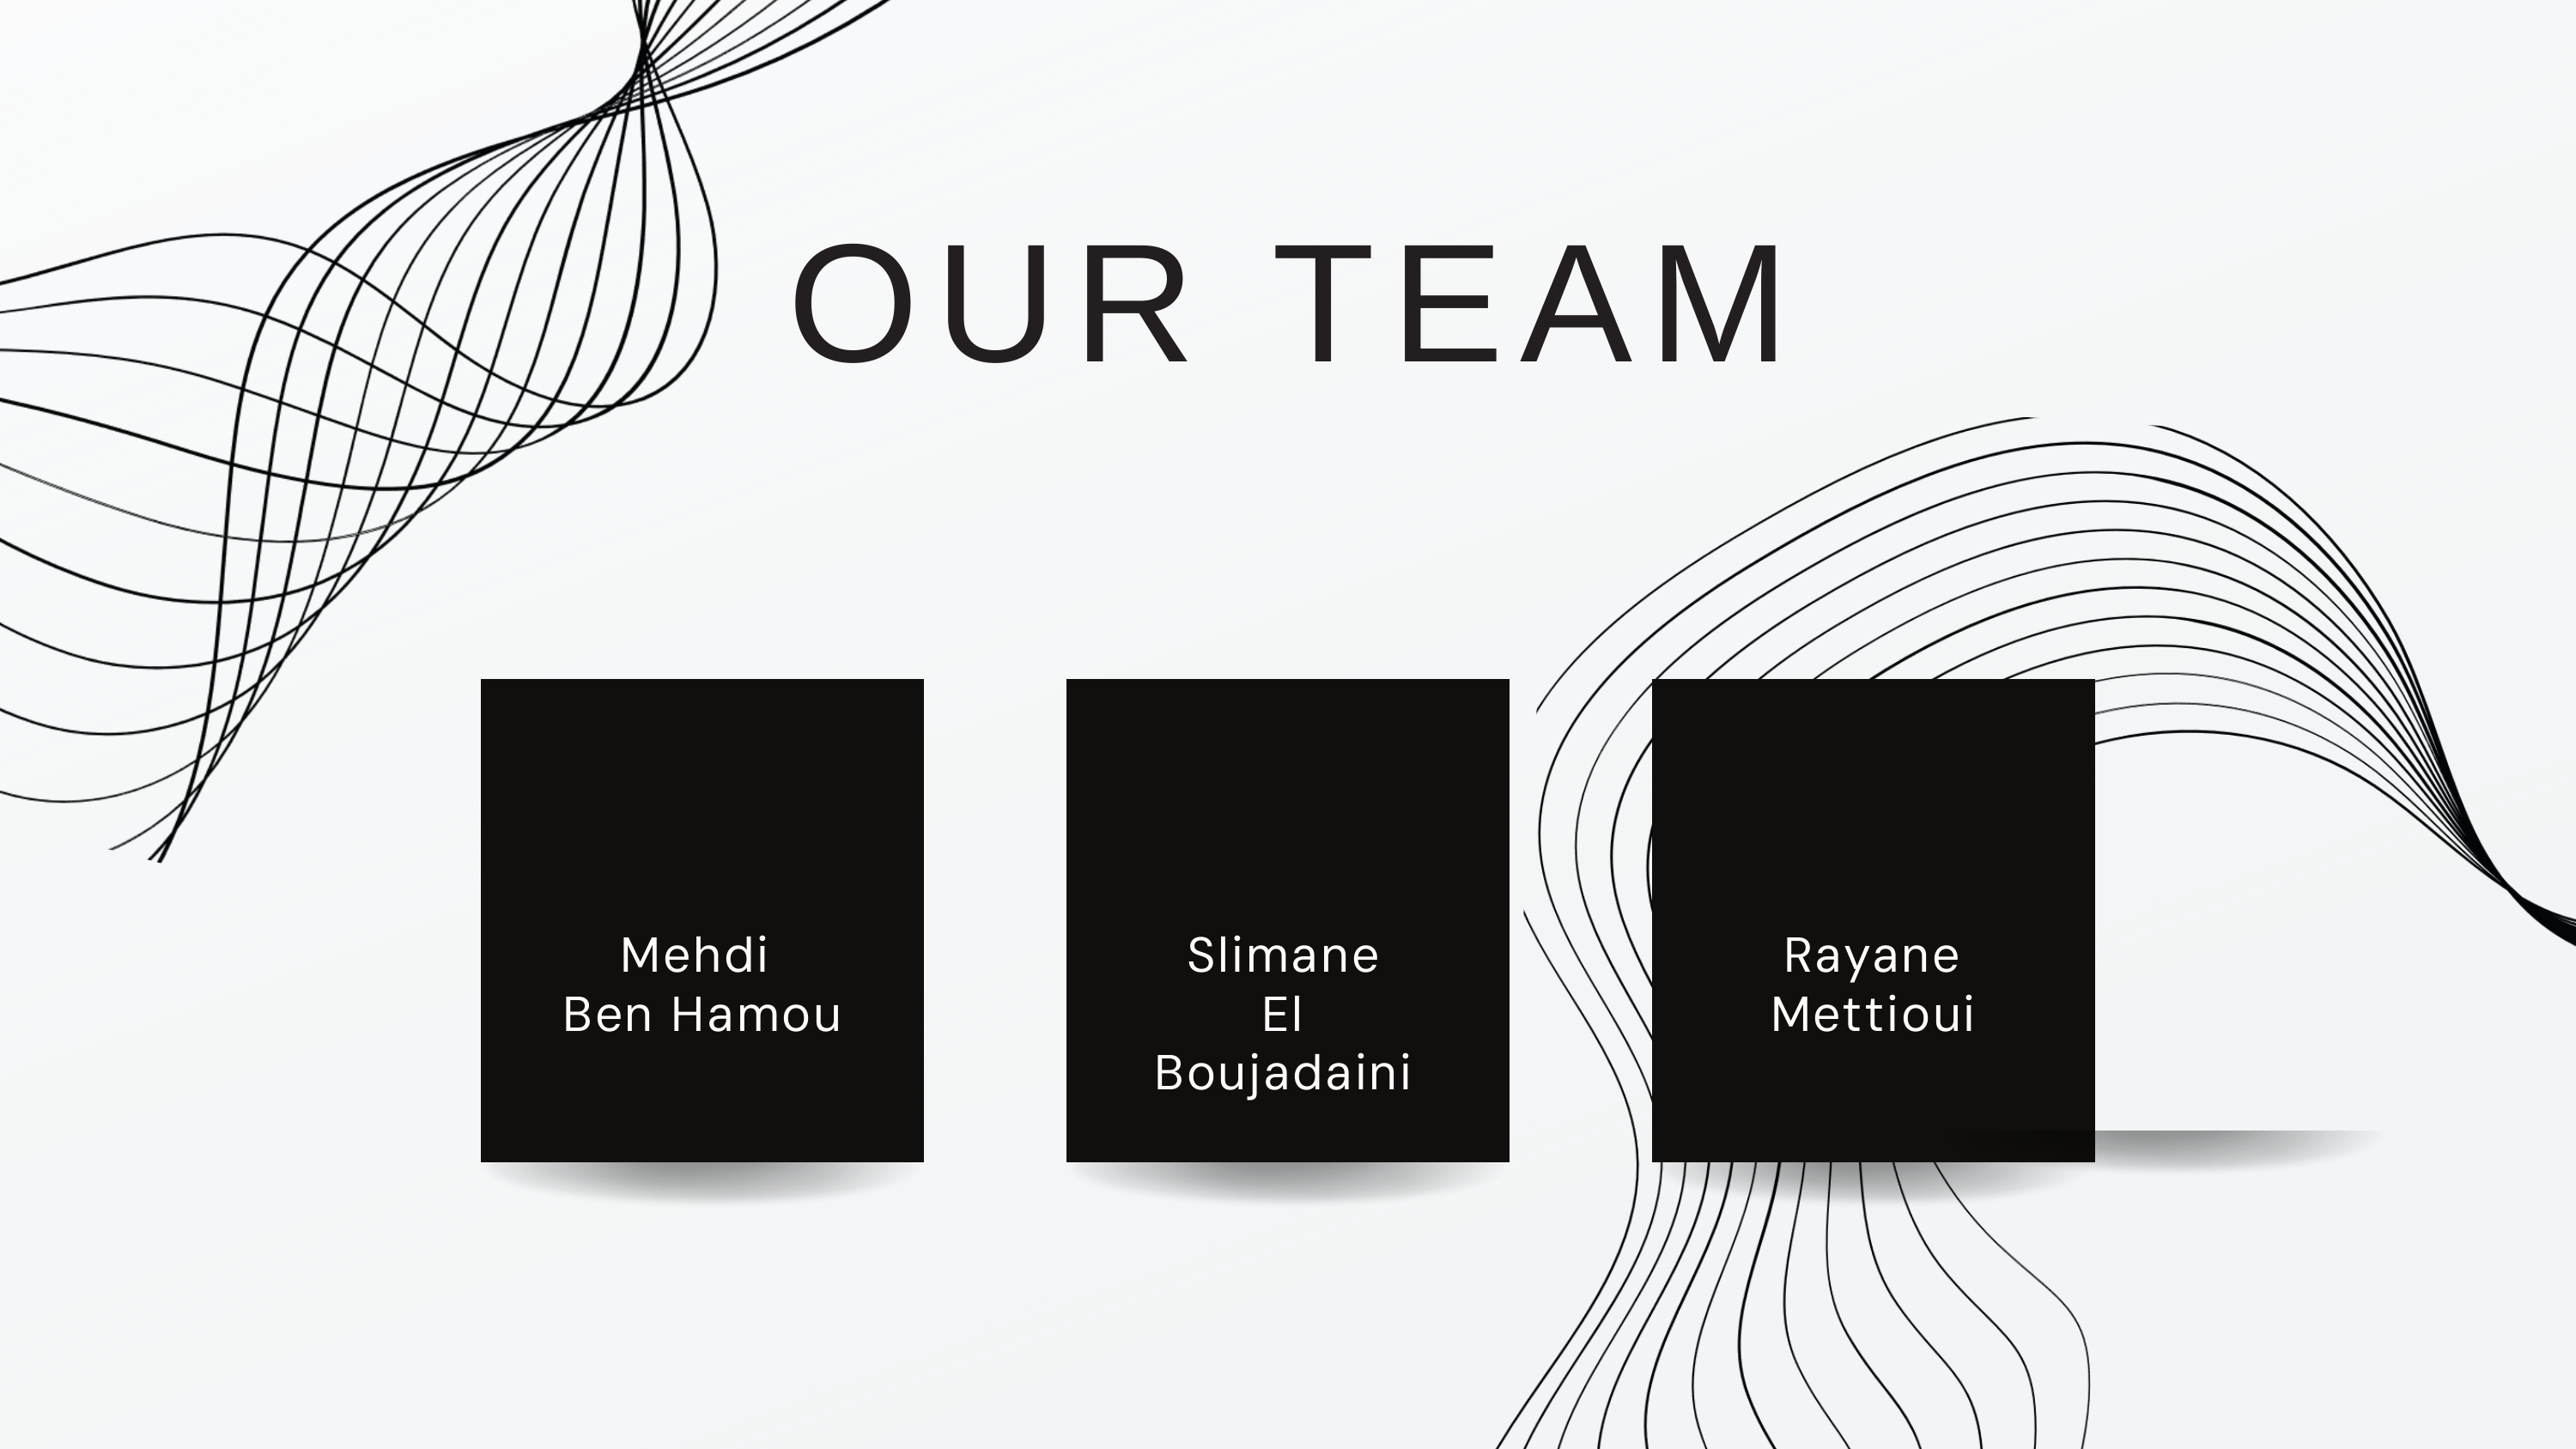

OUR TEAM

Mehdi
Ben Hamou
Slimane
El Boujadaini
Rayane Mettioui